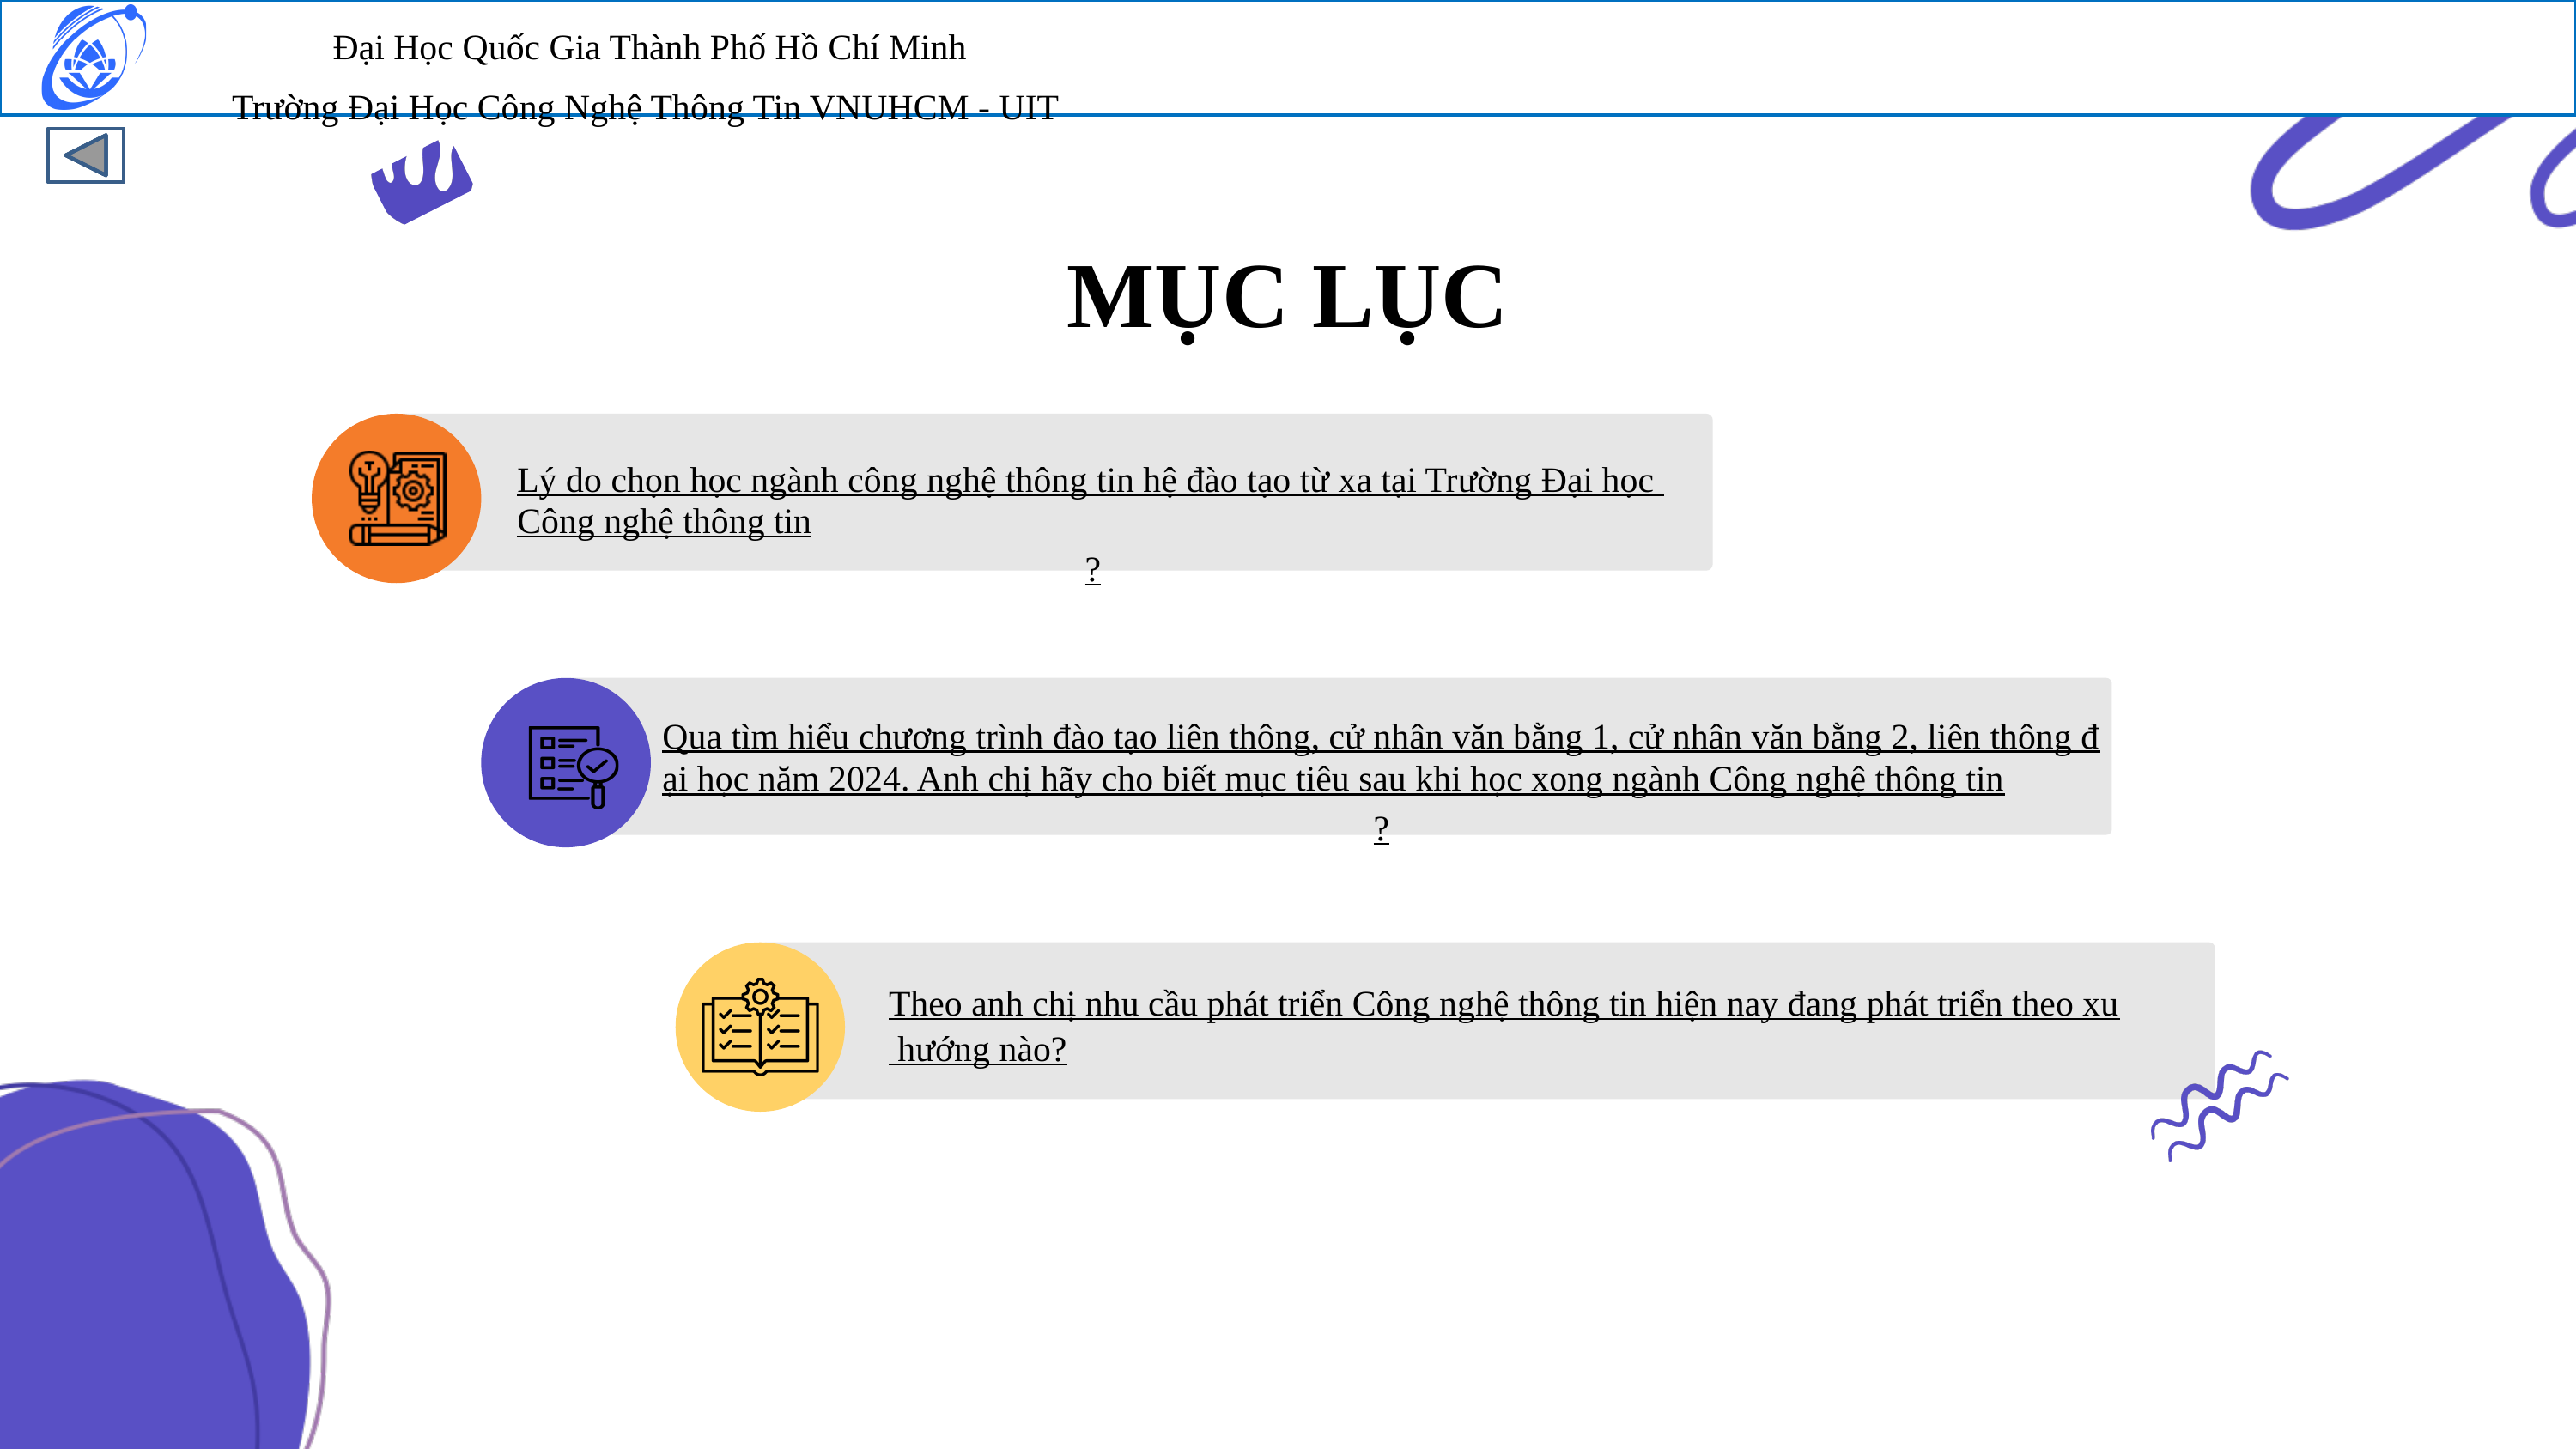

Đại Học Quốc Gia Thành Phố Hồ Chí Minh
Trường Đại Học Công Nghệ Thông Tin VNUHCM - UIT

MỤC LỤC

Lý do chọn học ngành công nghệ thông tin hệ đào tạo từ xa tại Trường Đại học Công nghệ thông tin?

Qua tìm hiểu chương trình đào tạo liên thông, cử nhân văn bằng 1, cử nhân văn bằng 2, liên thông đại học năm 2024. Anh chị hãy cho biết mục tiêu sau khi học xong ngành Công nghệ thông tin?

Theo anh chị nhu cầu phát triển Công nghệ thông tin hiện nay đang phát triển theo xu hướng nào?